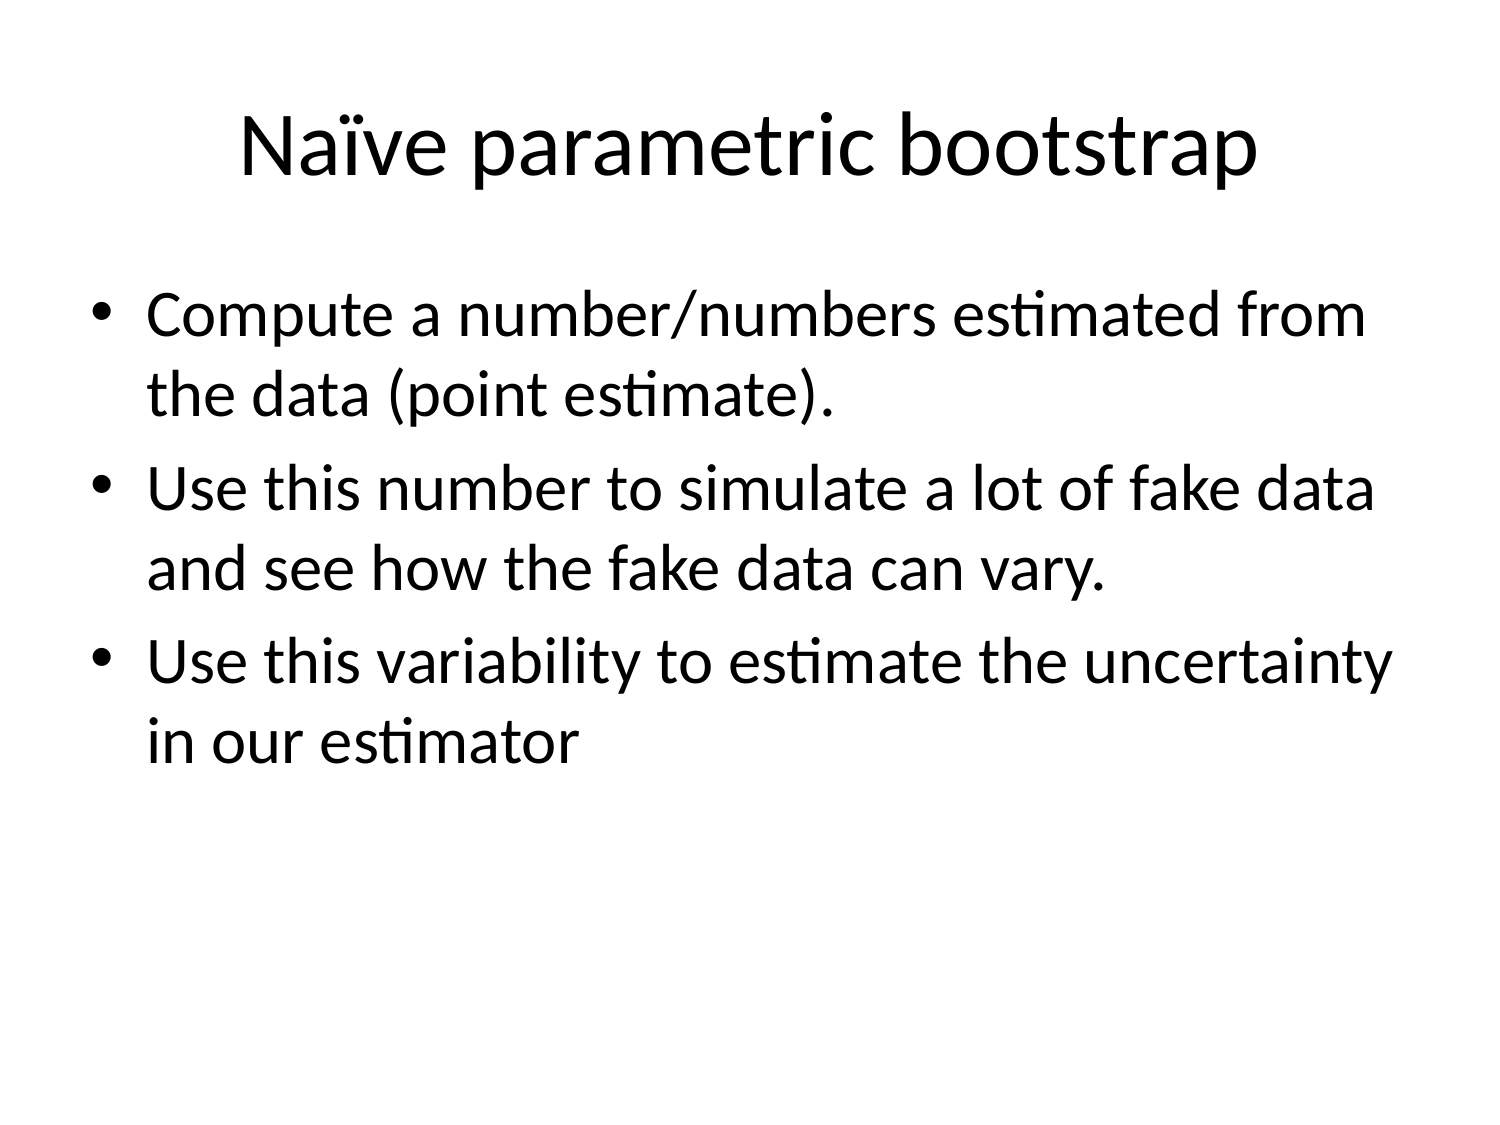

# Naïve parametric bootstrap
Compute a number/numbers estimated from the data (point estimate).
Use this number to simulate a lot of fake data and see how the fake data can vary.
Use this variability to estimate the uncertainty in our estimator